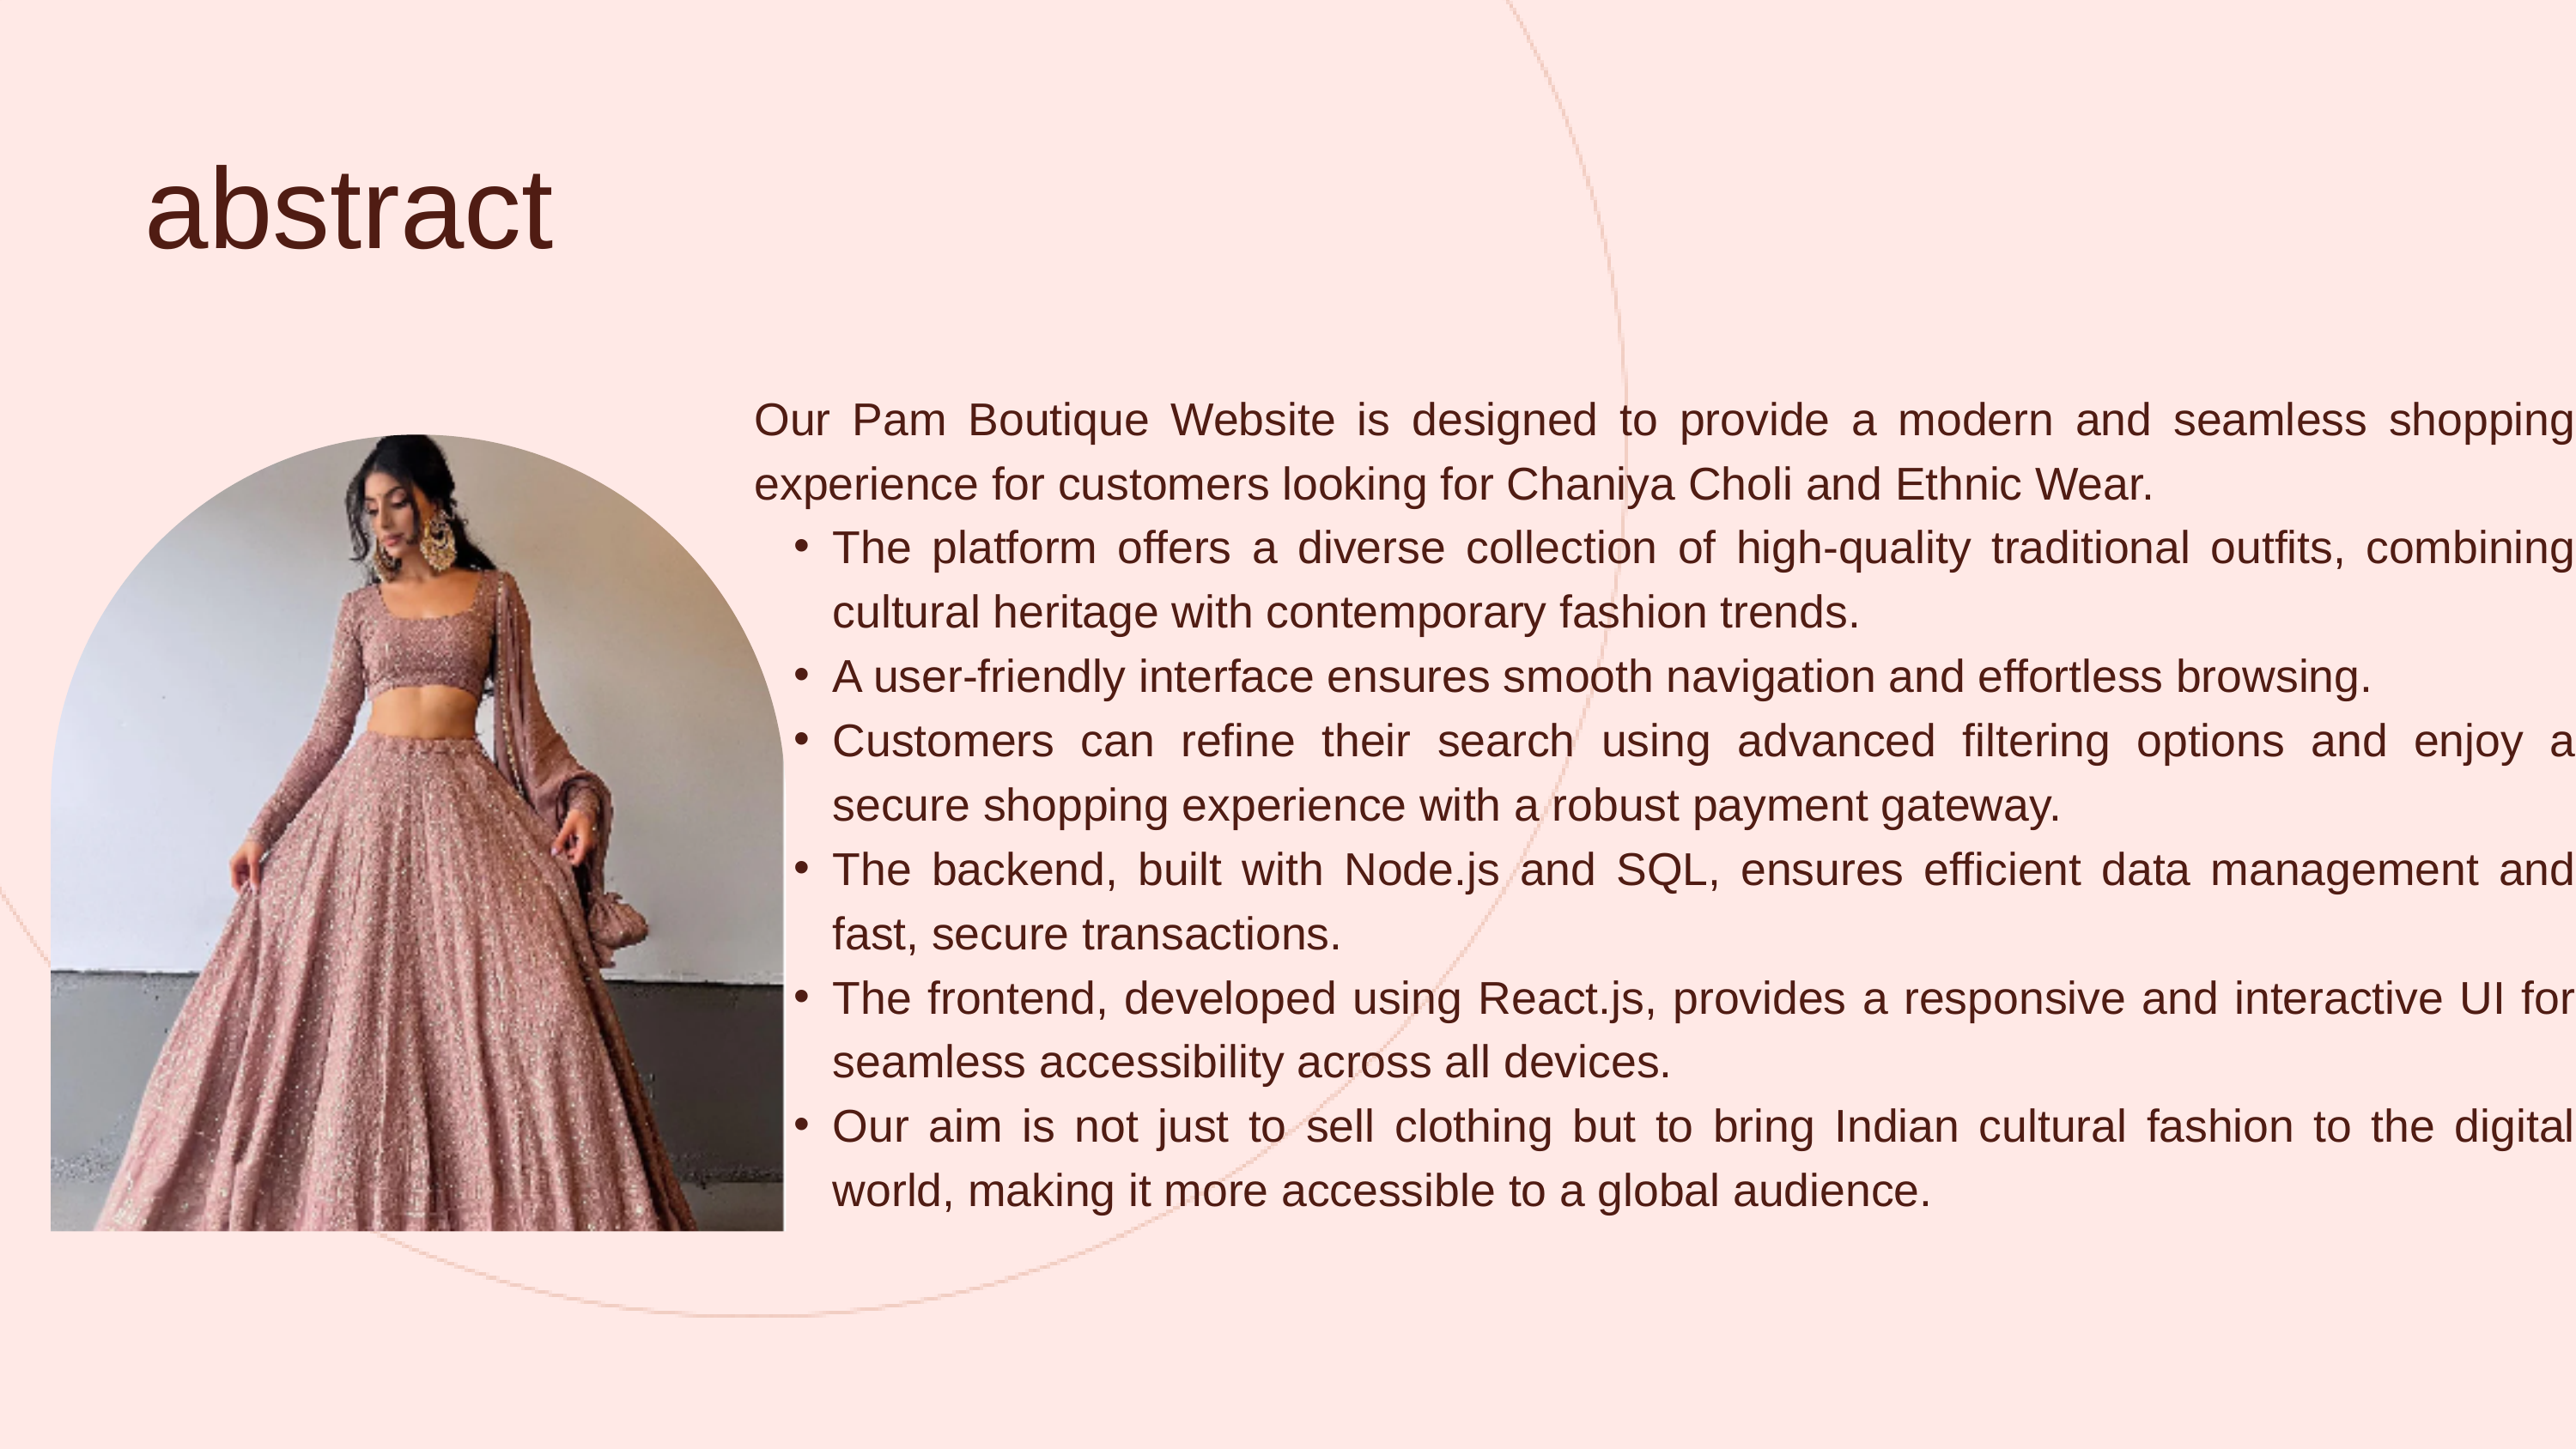

abstract
Our Pam Boutique Website is designed to provide a modern and seamless shopping experience for customers looking for Chaniya Choli and Ethnic Wear.
The platform offers a diverse collection of high-quality traditional outfits, combining cultural heritage with contemporary fashion trends.
A user-friendly interface ensures smooth navigation and effortless browsing.
Customers can refine their search using advanced filtering options and enjoy a secure shopping experience with a robust payment gateway.
The backend, built with Node.js and SQL, ensures efficient data management and fast, secure transactions.
The frontend, developed using React.js, provides a responsive and interactive UI for seamless accessibility across all devices.
Our aim is not just to sell clothing but to bring Indian cultural fashion to the digital world, making it more accessible to a global audience.